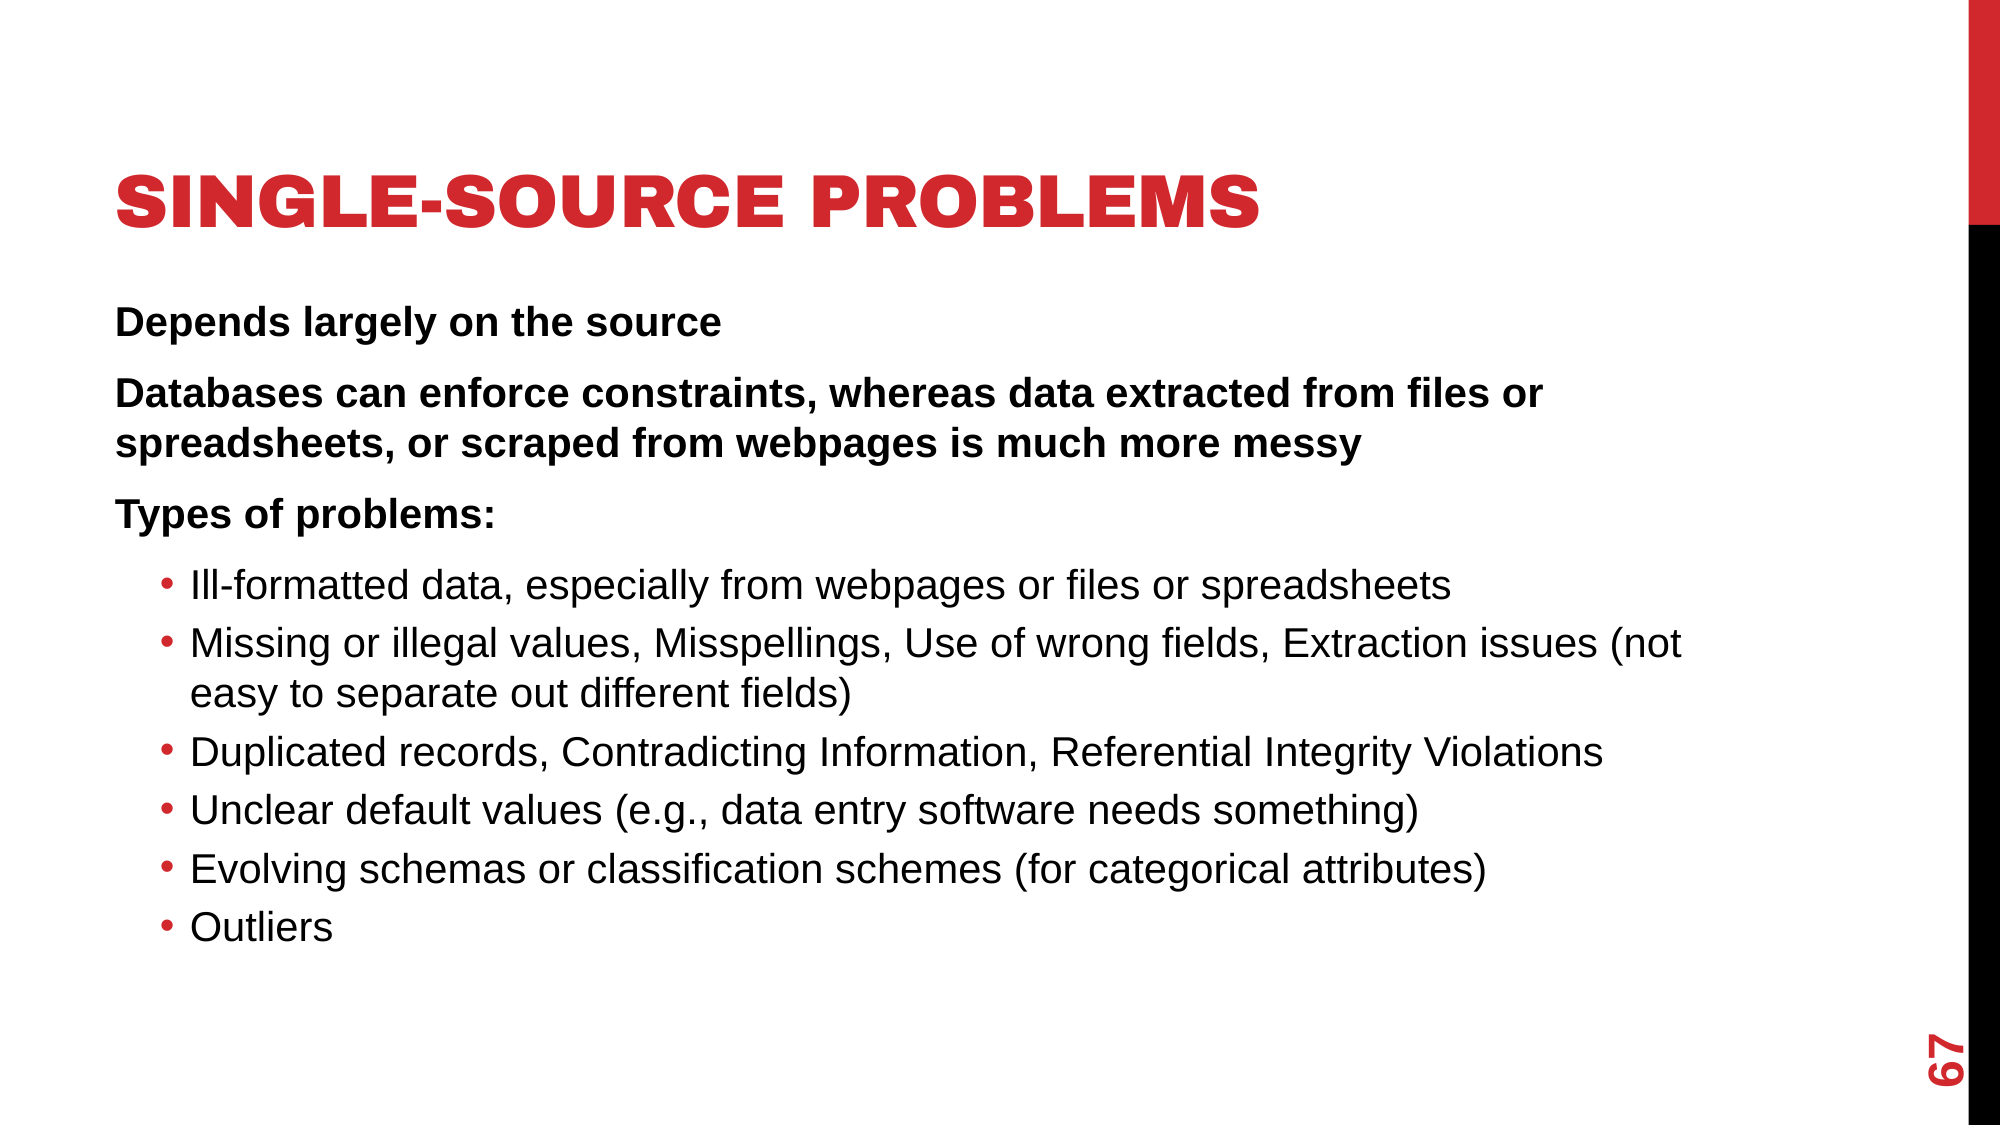

# Single-source problems
Depends largely on the source
Databases can enforce constraints, whereas data extracted from files or spreadsheets, or scraped from webpages is much more messy
Types of problems:
Ill-formatted data, especially from webpages or files or spreadsheets
Missing or illegal values, Misspellings, Use of wrong fields, Extraction issues (not easy to separate out different fields)
Duplicated records, Contradicting Information, Referential Integrity Violations
Unclear default values (e.g., data entry software needs something)
Evolving schemas or classification schemes (for categorical attributes)
Outliers
67